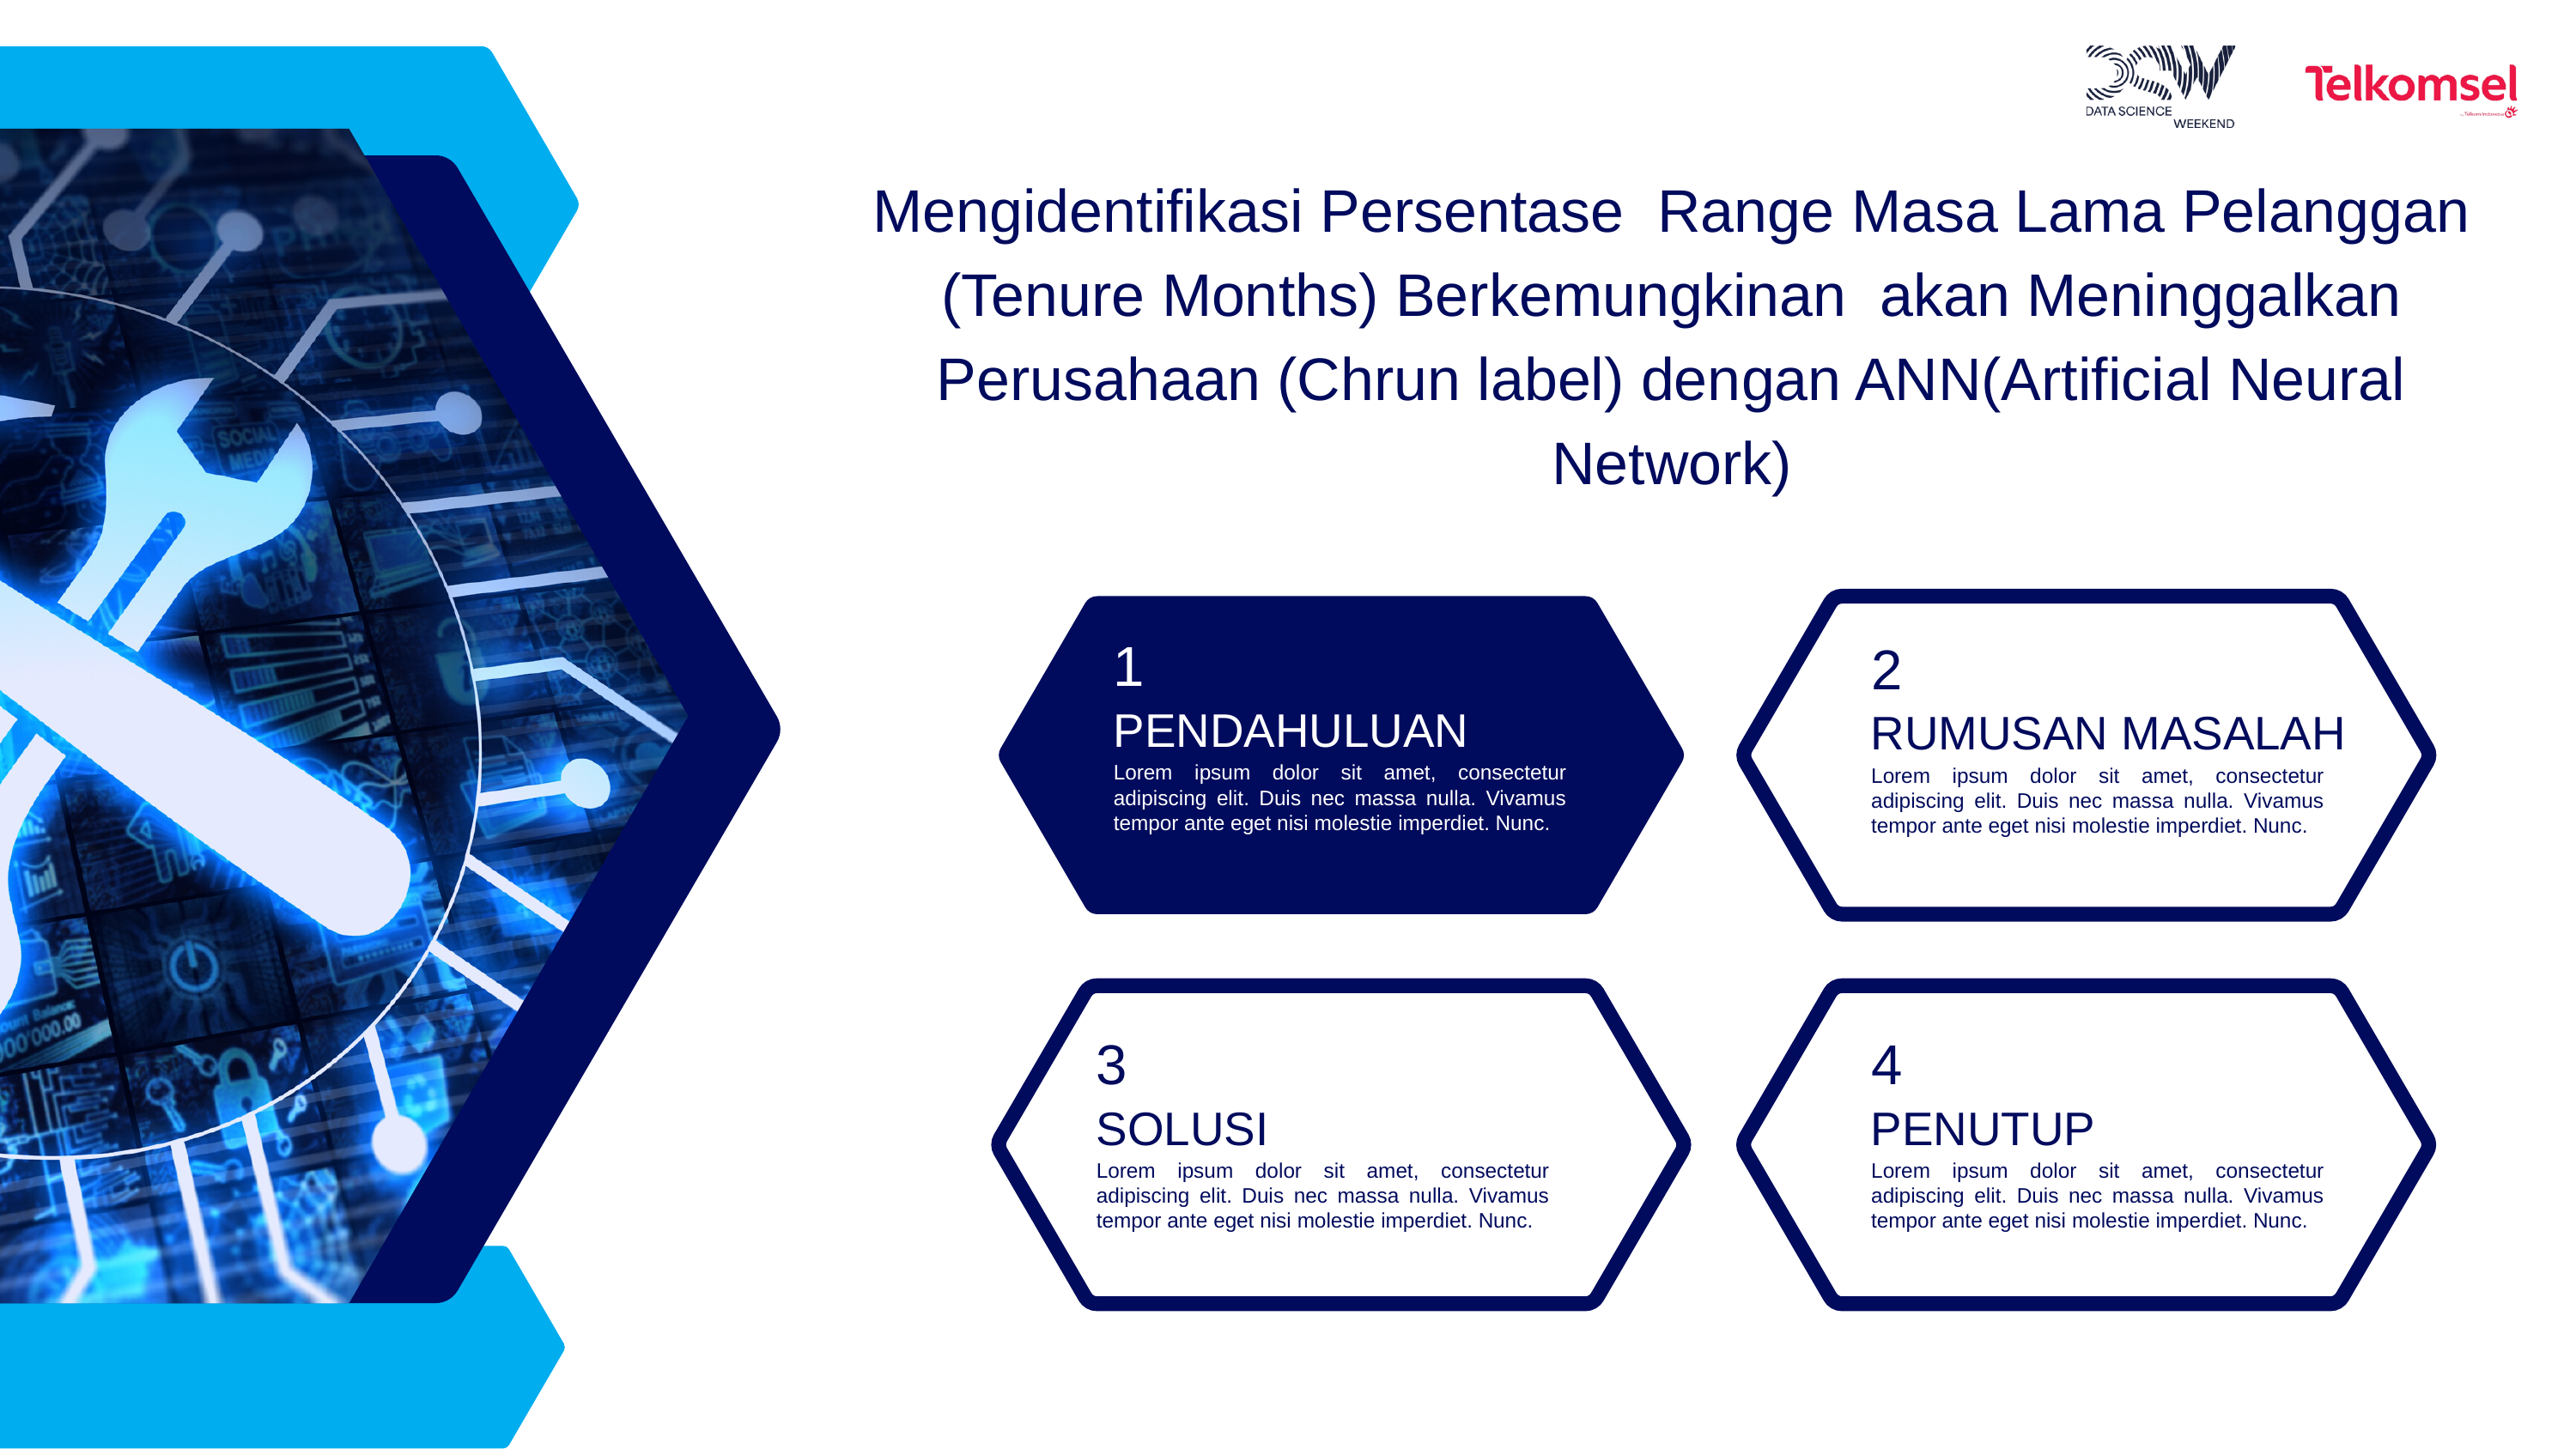

Mengidentifikasi Persentase  Range Masa Lama Pelanggan (Tenure Months) Berkemungkinan  akan Meninggalkan Perusahaan (Chrun label) dengan ANN(Artificial Neural Network)

1
2
PENDAHULUAN
RUMUSAN MASALAH
Lorem ipsum dolor sit amet, consectetur adipiscing elit. Duis nec massa nulla. Vivamus tempor ante eget nisi molestie imperdiet. Nunc.
Lorem ipsum dolor sit amet, consectetur adipiscing elit. Duis nec massa nulla. Vivamus tempor ante eget nisi molestie imperdiet. Nunc.

3
4
SOLUSI
PENUTUP
Lorem ipsum dolor sit amet, consectetur adipiscing elit. Duis nec massa nulla. Vivamus tempor ante eget nisi molestie imperdiet. Nunc.
Lorem ipsum dolor sit amet, consectetur adipiscing elit. Duis nec massa nulla. Vivamus tempor ante eget nisi molestie imperdiet. Nunc.